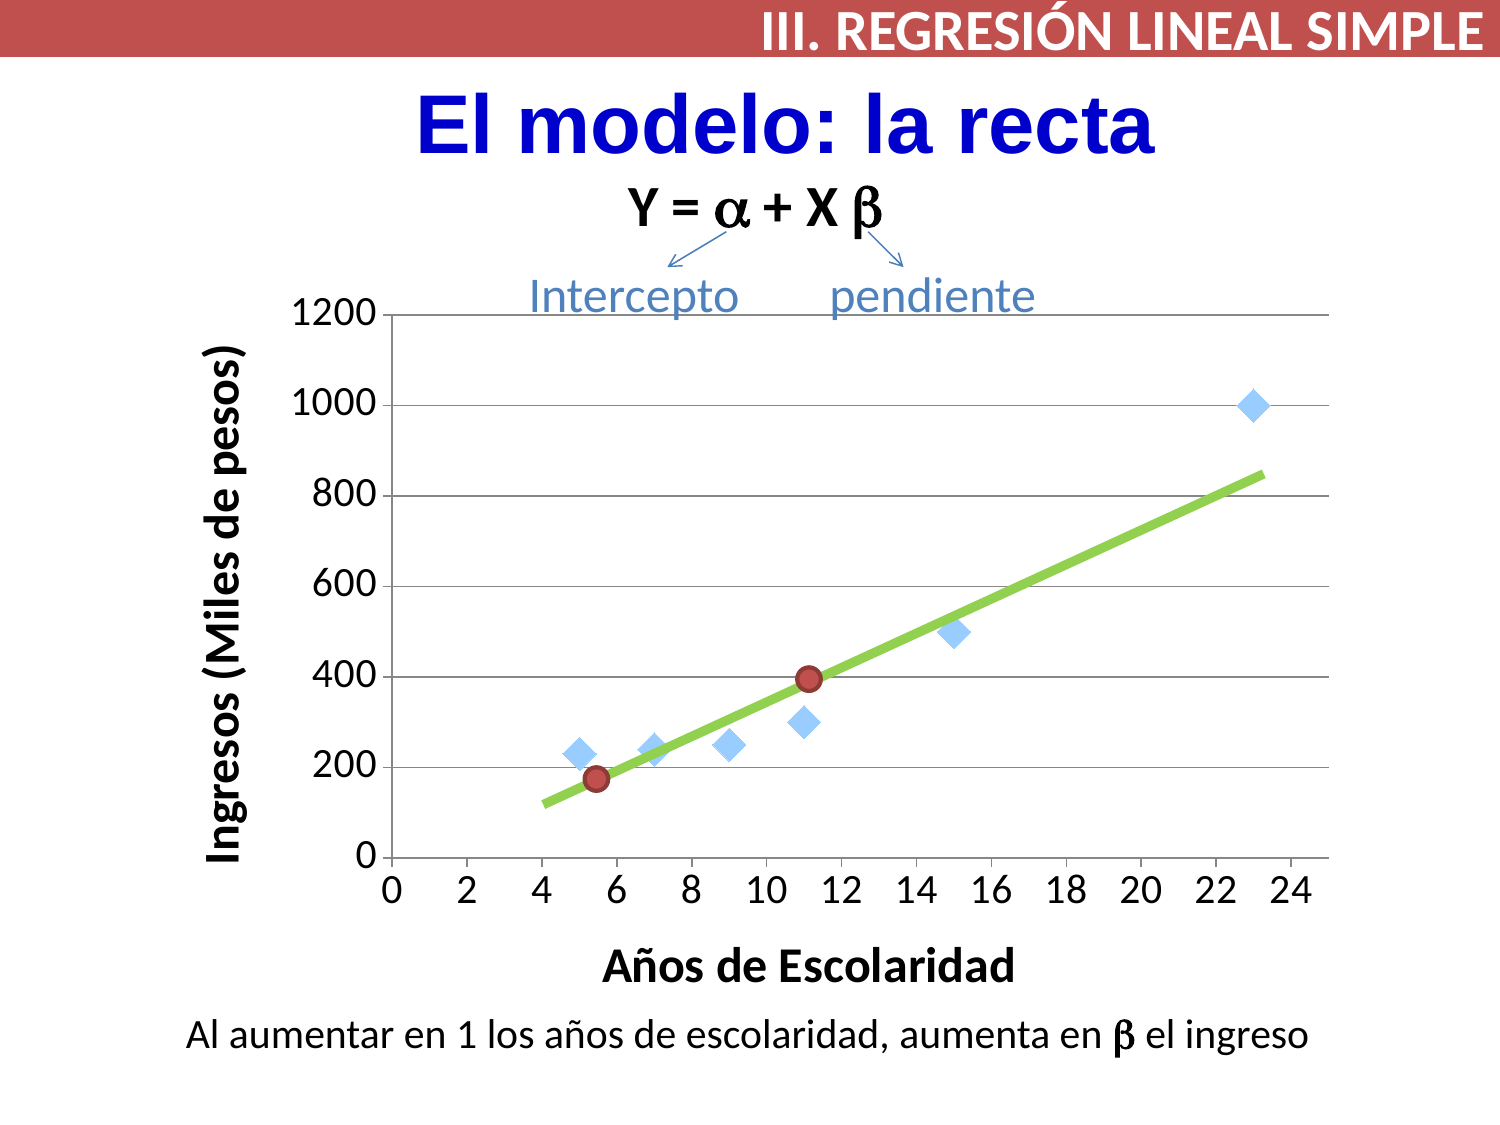

III. REGRESIÓN LINEAL SIMPLE
# El modelo: la recta
Y = α + X β

Intercepto        pendiente

### Chart

| Category | Ingresos |
|---|---|

Al aumentar en 1 los años de escolaridad, aumenta en β el ingreso